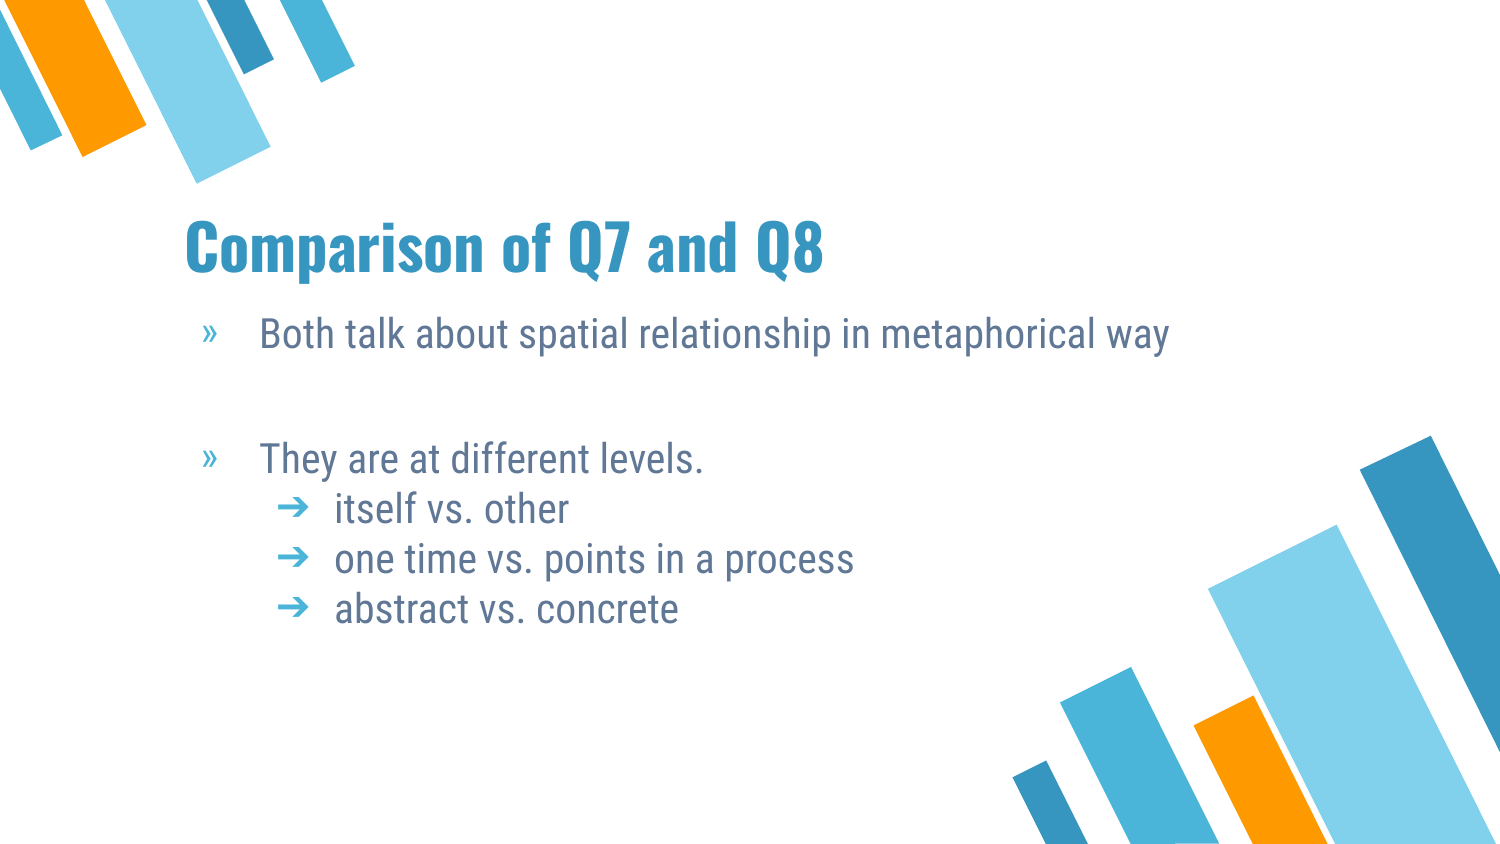

# Comparison of Q7 and Q8
Both talk about spatial relationship in metaphorical way

They are at different levels.
itself vs. other
one time vs. points in a process
abstract vs. concrete